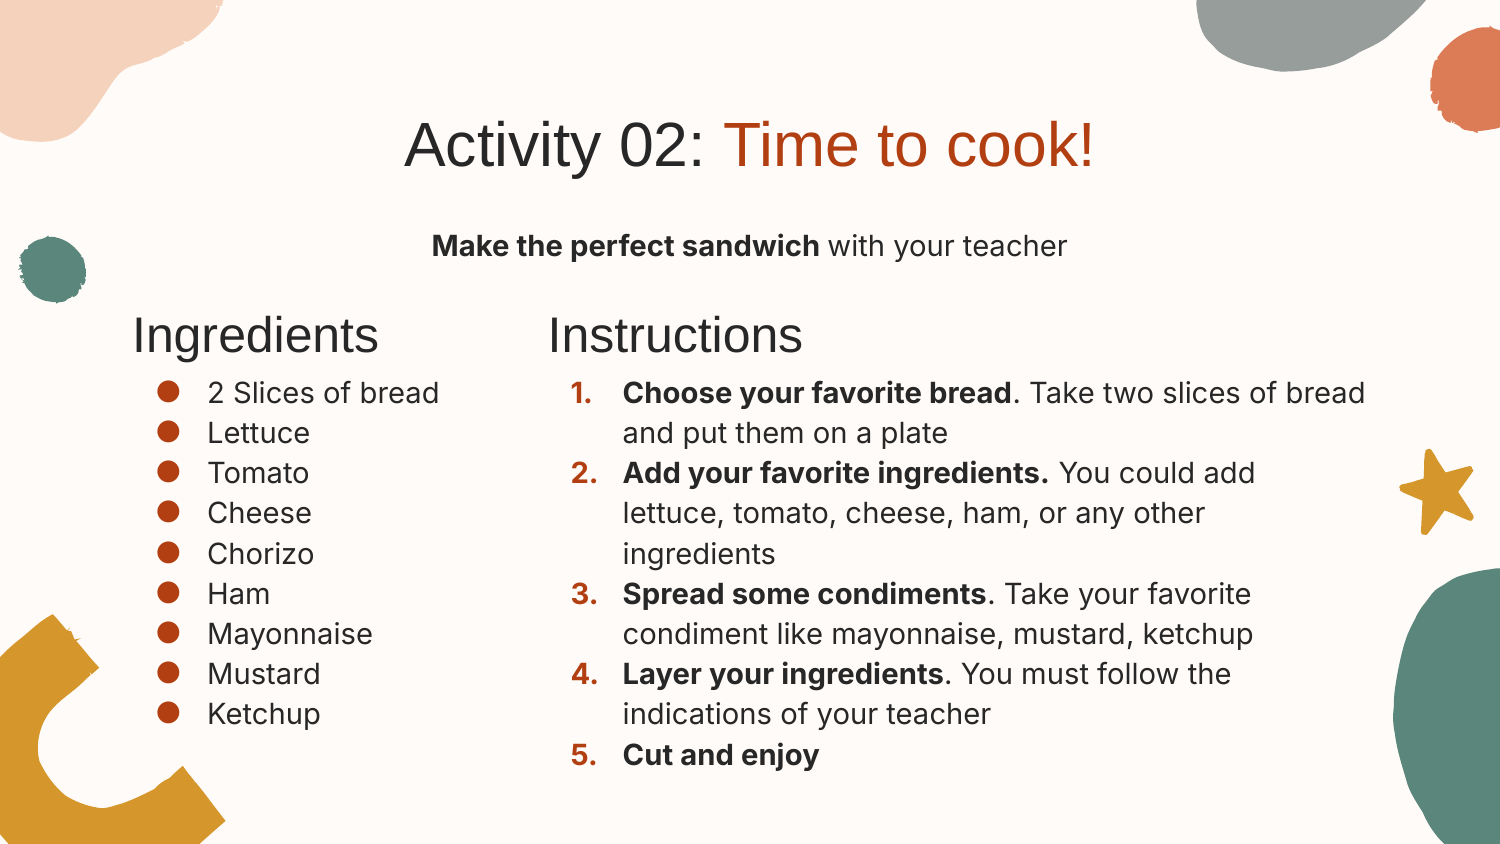

# Activity 02: Time to cook!
Make the perfect sandwich with your teacher
Ingredients
Instructions
Choose your favorite bread. Take two slices of bread and put them on a plate
Add your favorite ingredients. You could add lettuce, tomato, cheese, ham, or any other ingredients
Spread some condiments. Take your favorite condiment like mayonnaise, mustard, ketchup
Layer your ingredients. You must follow the indications of your teacher
Cut and enjoy
2 Slices of bread
Lettuce
Tomato
Cheese
Chorizo
Ham
Mayonnaise
Mustard
Ketchup